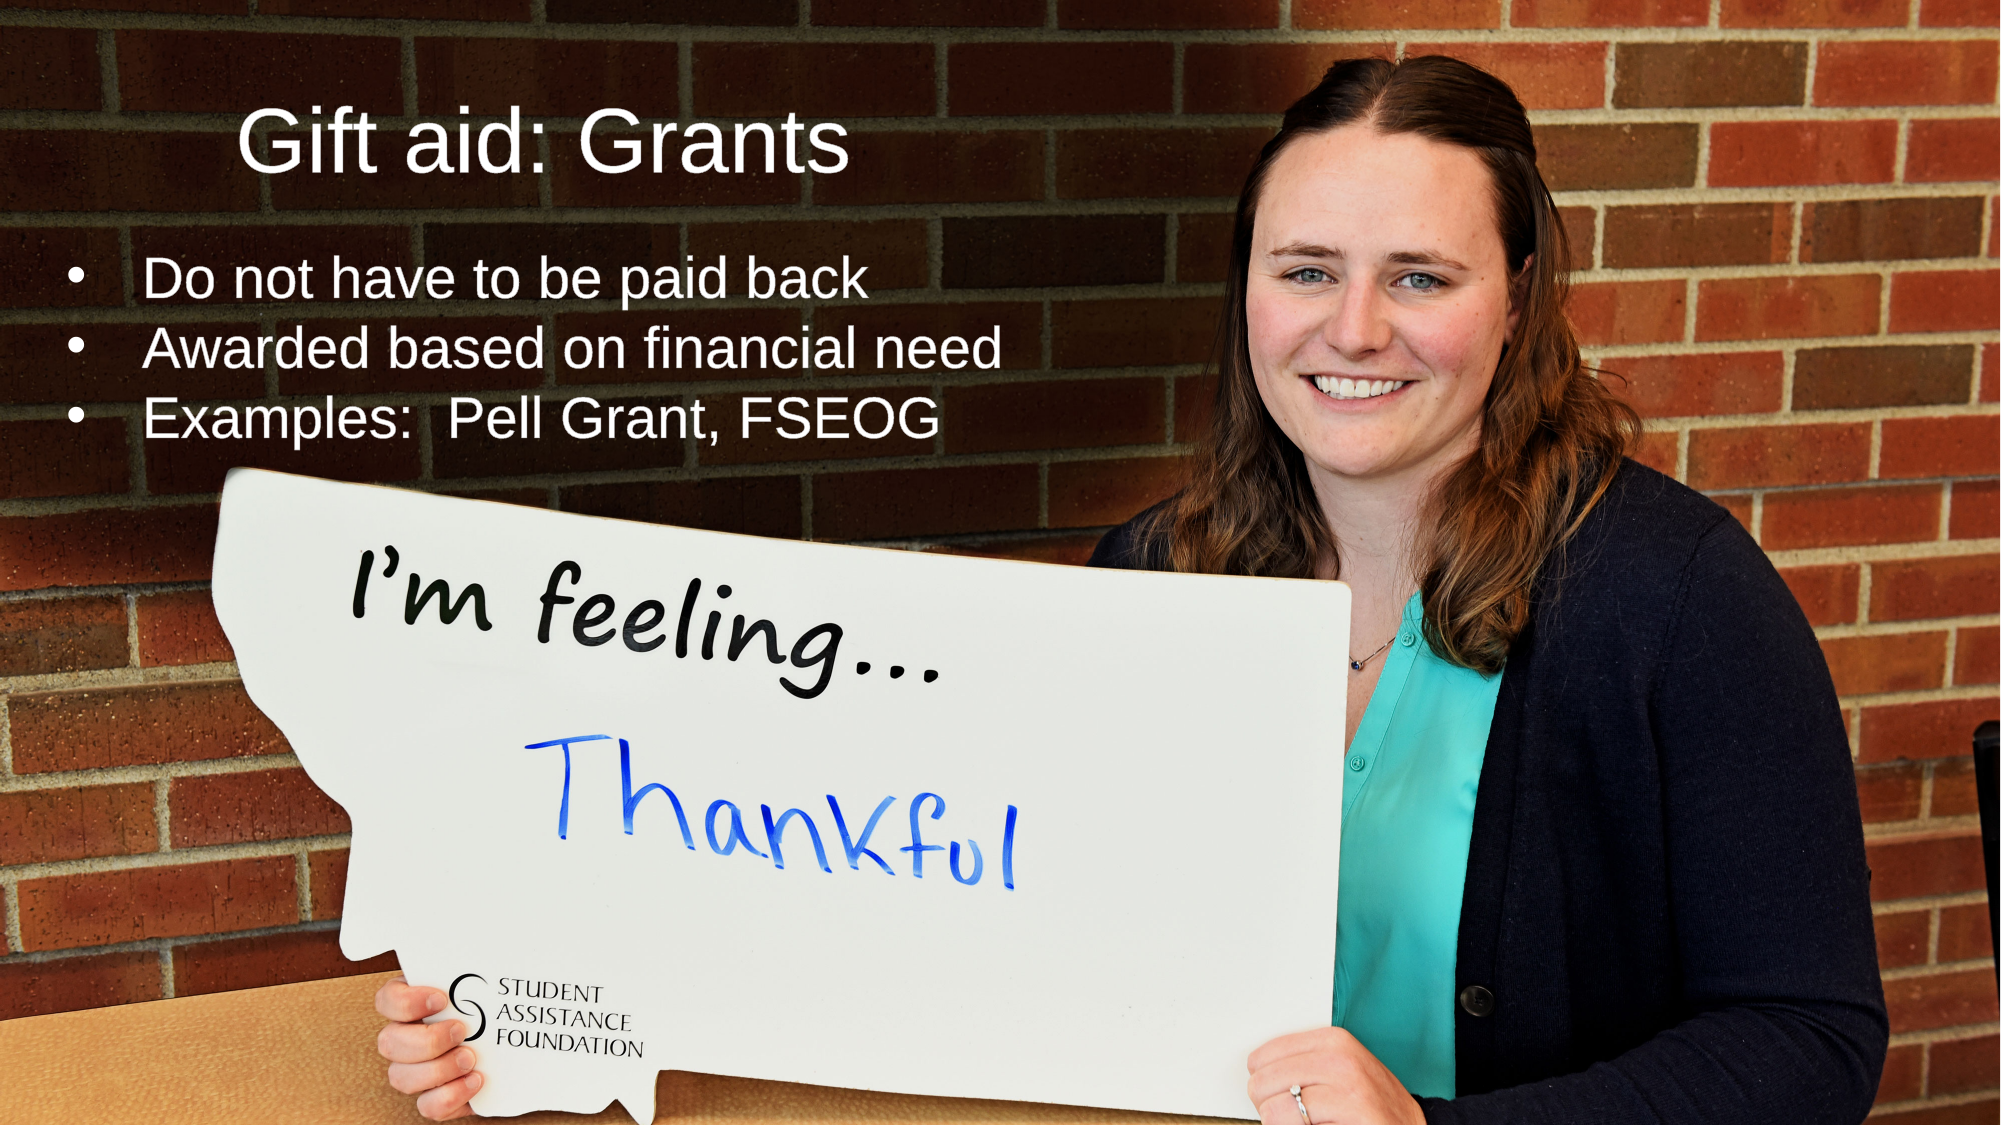

Gift aid: Grants
Do not have to be paid back
Awarded based on financial need
Examples:  Pell Grant, FSEOG